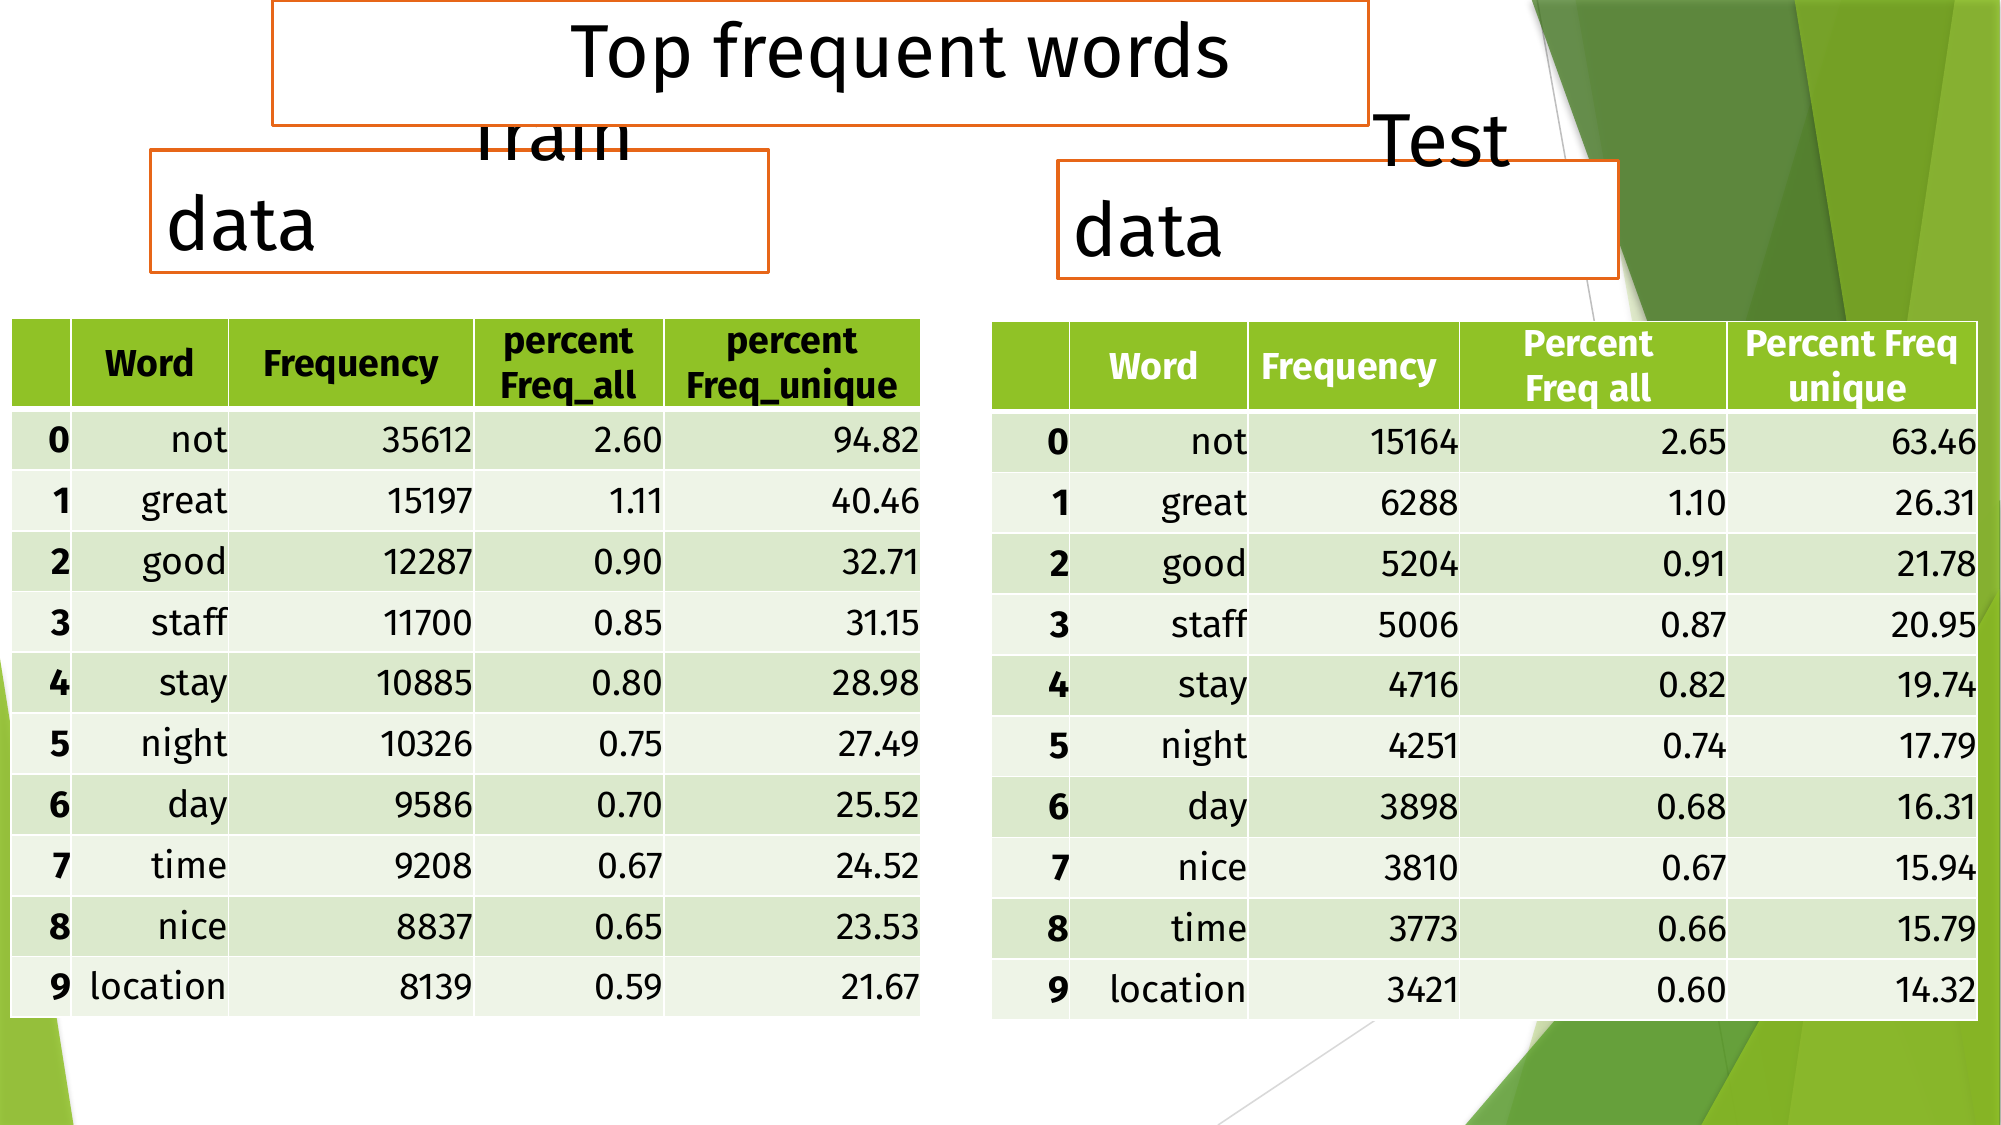

# Top frequent words
		Train data
		Test data
|  | Word | Frequency | percent Freq\_all | percent Freq\_unique |
| --- | --- | --- | --- | --- |
| 0 | not | 35612 | 2.60 | 94.82 |
| 1 | great | 15197 | 1.11 | 40.46 |
| 2 | good | 12287 | 0.90 | 32.71 |
| 3 | staff | 11700 | 0.85 | 31.15 |
| 4 | stay | 10885 | 0.80 | 28.98 |
| 5 | night | 10326 | 0.75 | 27.49 |
| 6 | day | 9586 | 0.70 | 25.52 |
| 7 | time | 9208 | 0.67 | 24.52 |
| 8 | nice | 8837 | 0.65 | 23.53 |
| 9 | location | 8139 | 0.59 | 21.67 |
|  | Word | Frequency | Percent Freq all | Percent Freq unique |
| --- | --- | --- | --- | --- |
| 0 | not | 15164 | 2.65 | 63.46 |
| 1 | great | 6288 | 1.10 | 26.31 |
| 2 | good | 5204 | 0.91 | 21.78 |
| 3 | staff | 5006 | 0.87 | 20.95 |
| 4 | stay | 4716 | 0.82 | 19.74 |
| 5 | night | 4251 | 0.74 | 17.79 |
| 6 | day | 3898 | 0.68 | 16.31 |
| 7 | nice | 3810 | 0.67 | 15.94 |
| 8 | time | 3773 | 0.66 | 15.79 |
| 9 | location | 3421 | 0.60 | 14.32 |